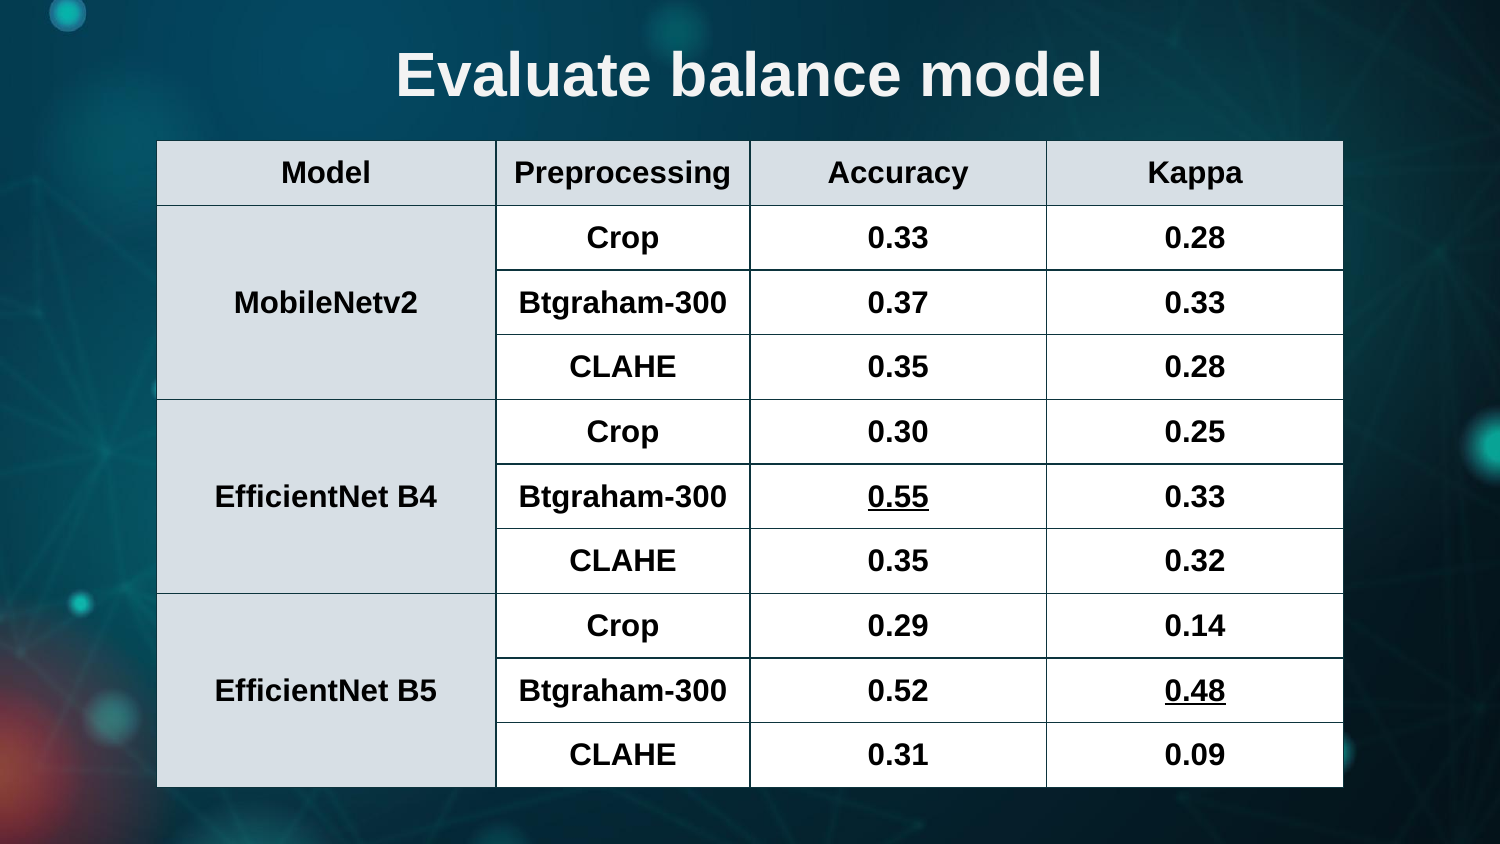

Evaluate balance model
| Model | Preprocessing | Accuracy | Kappa |
| --- | --- | --- | --- |
| MobileNetv2 | Crop | 0.33 | 0.28 |
|  | Btgraham-300 | 0.37 | 0.33 |
|  | CLAHE | 0.35 | 0.28 |
| EfficientNet B4 | Crop | 0.30 | 0.25 |
|  | Btgraham-300 | 0.55 | 0.33 |
|  | CLAHE | 0.35 | 0.32 |
| EfficientNet B5 | Crop | 0.29 | 0.14 |
|  | Btgraham-300 | 0.52 | 0.48 |
|  | CLAHE | 0.31 | 0.09 |